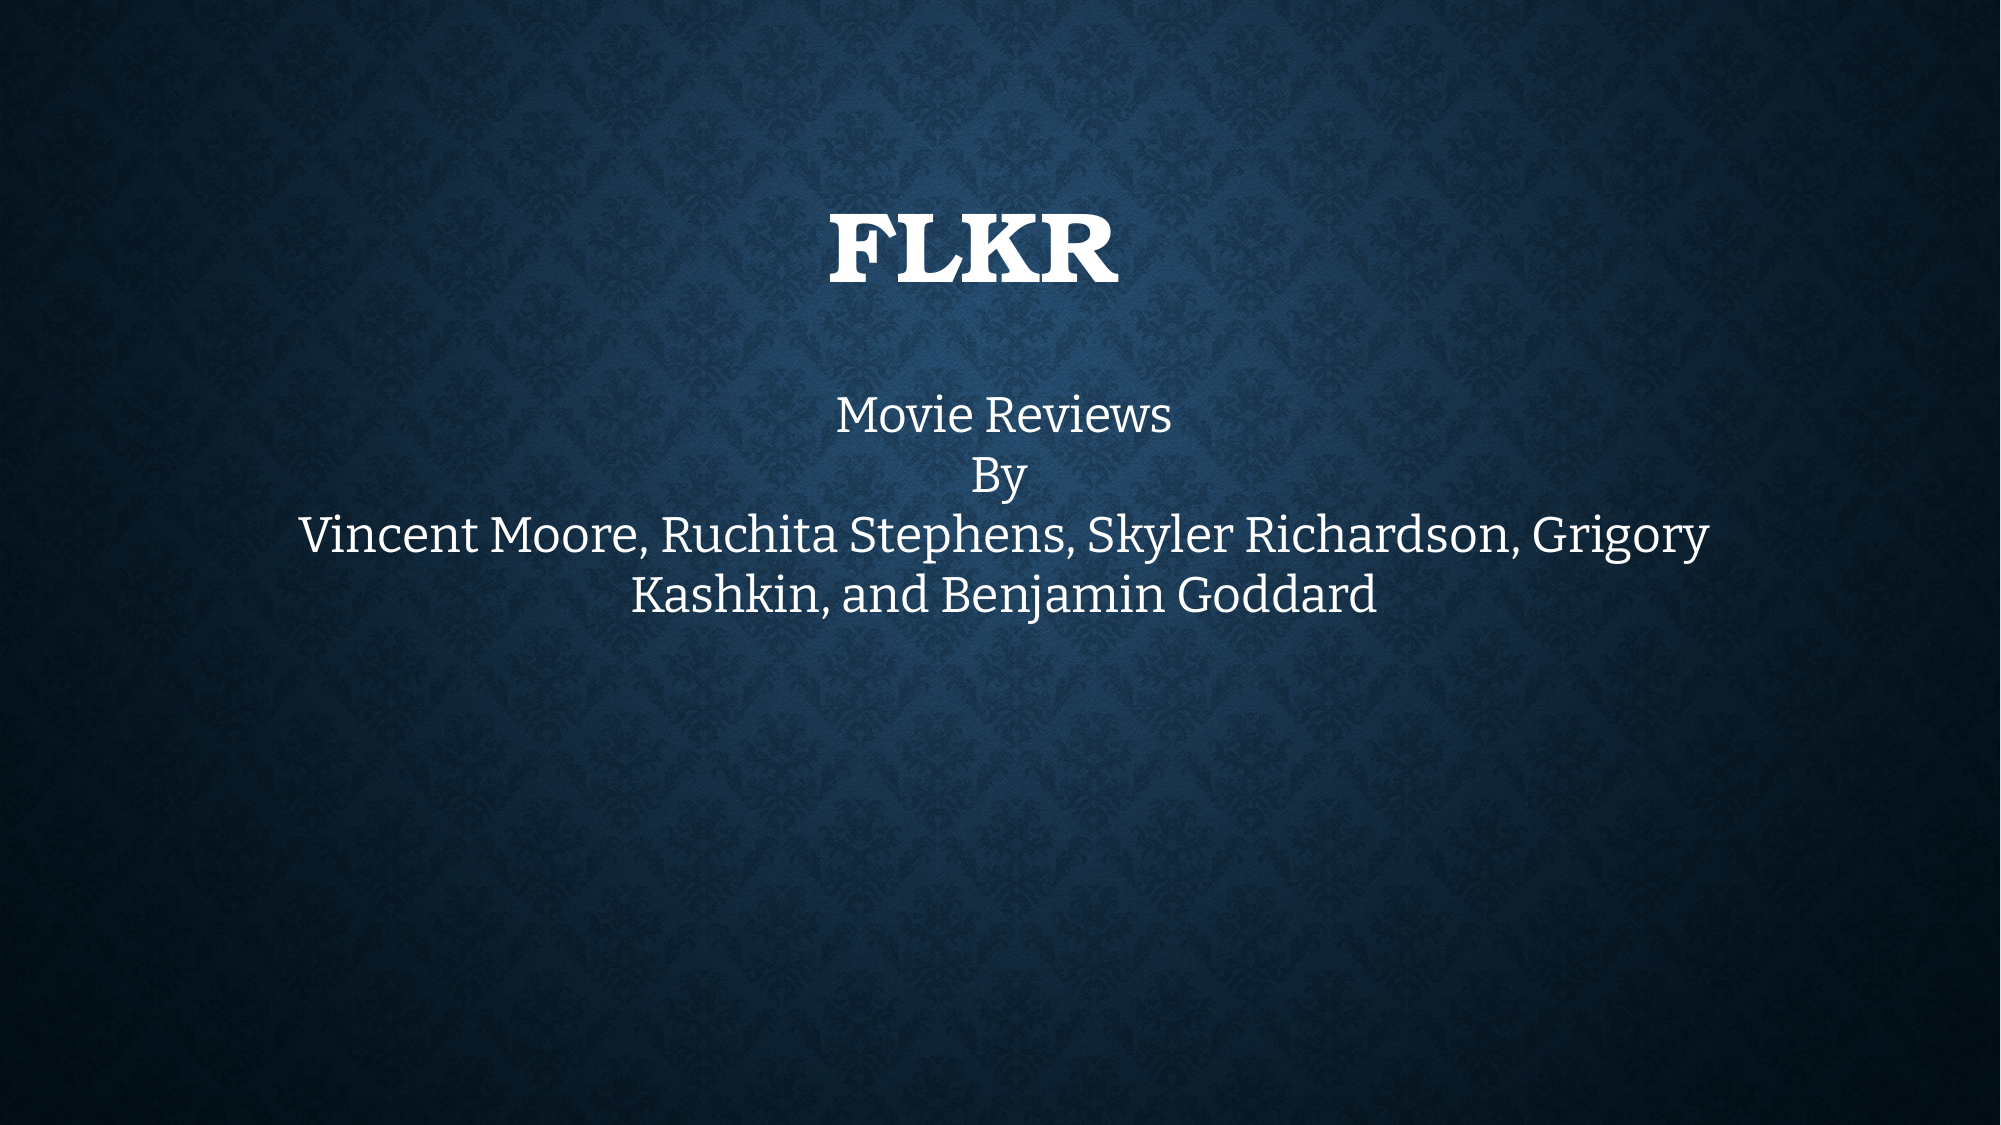

FLKR
Movie Reviews
By
Vincent Moore, Ruchita Stephens, Skyler Richardson, Grigory Kashkin, and Benjamin Goddard